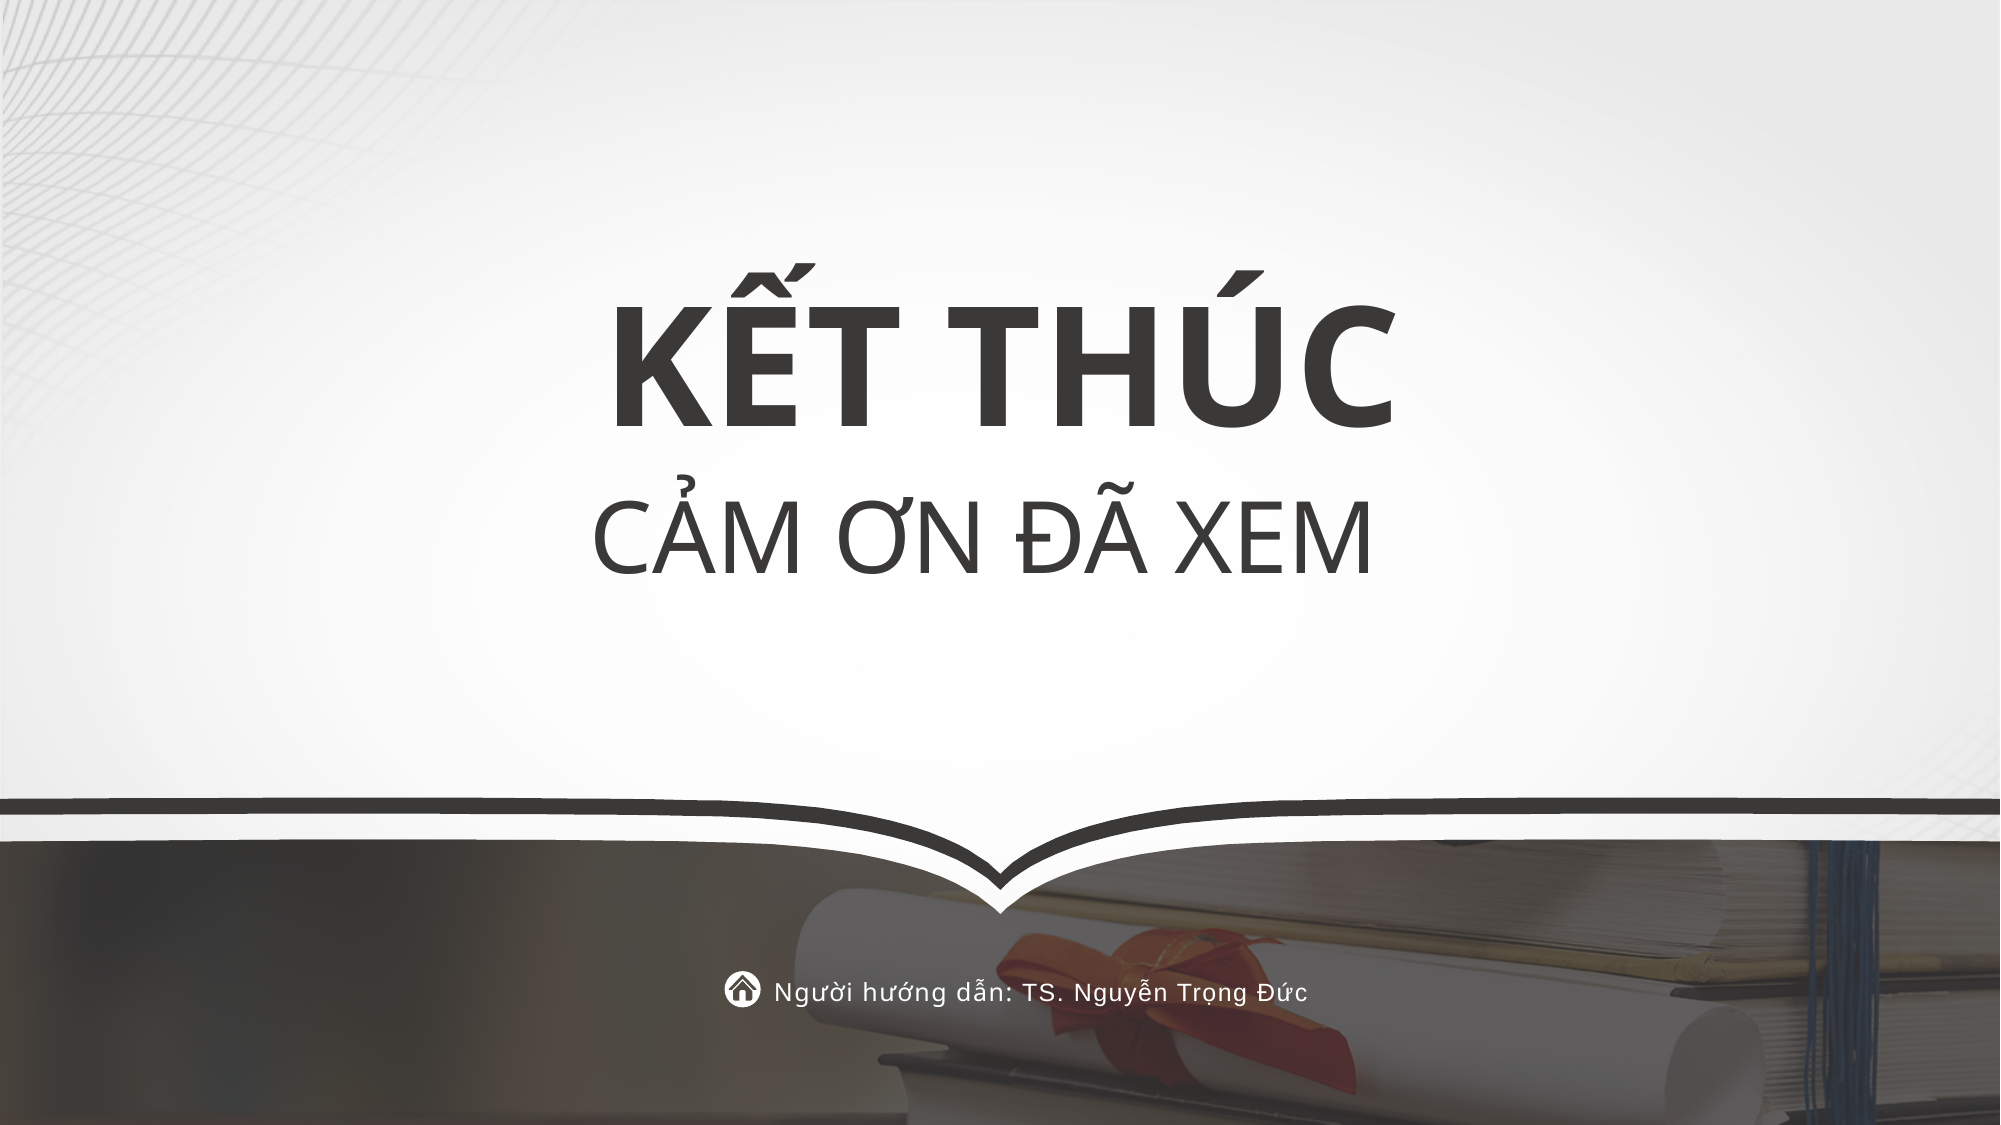

Kết thúc
CẢM ƠN ĐÃ XEM

Người hướng dẫn: TS. Nguyễn Trọng Đức